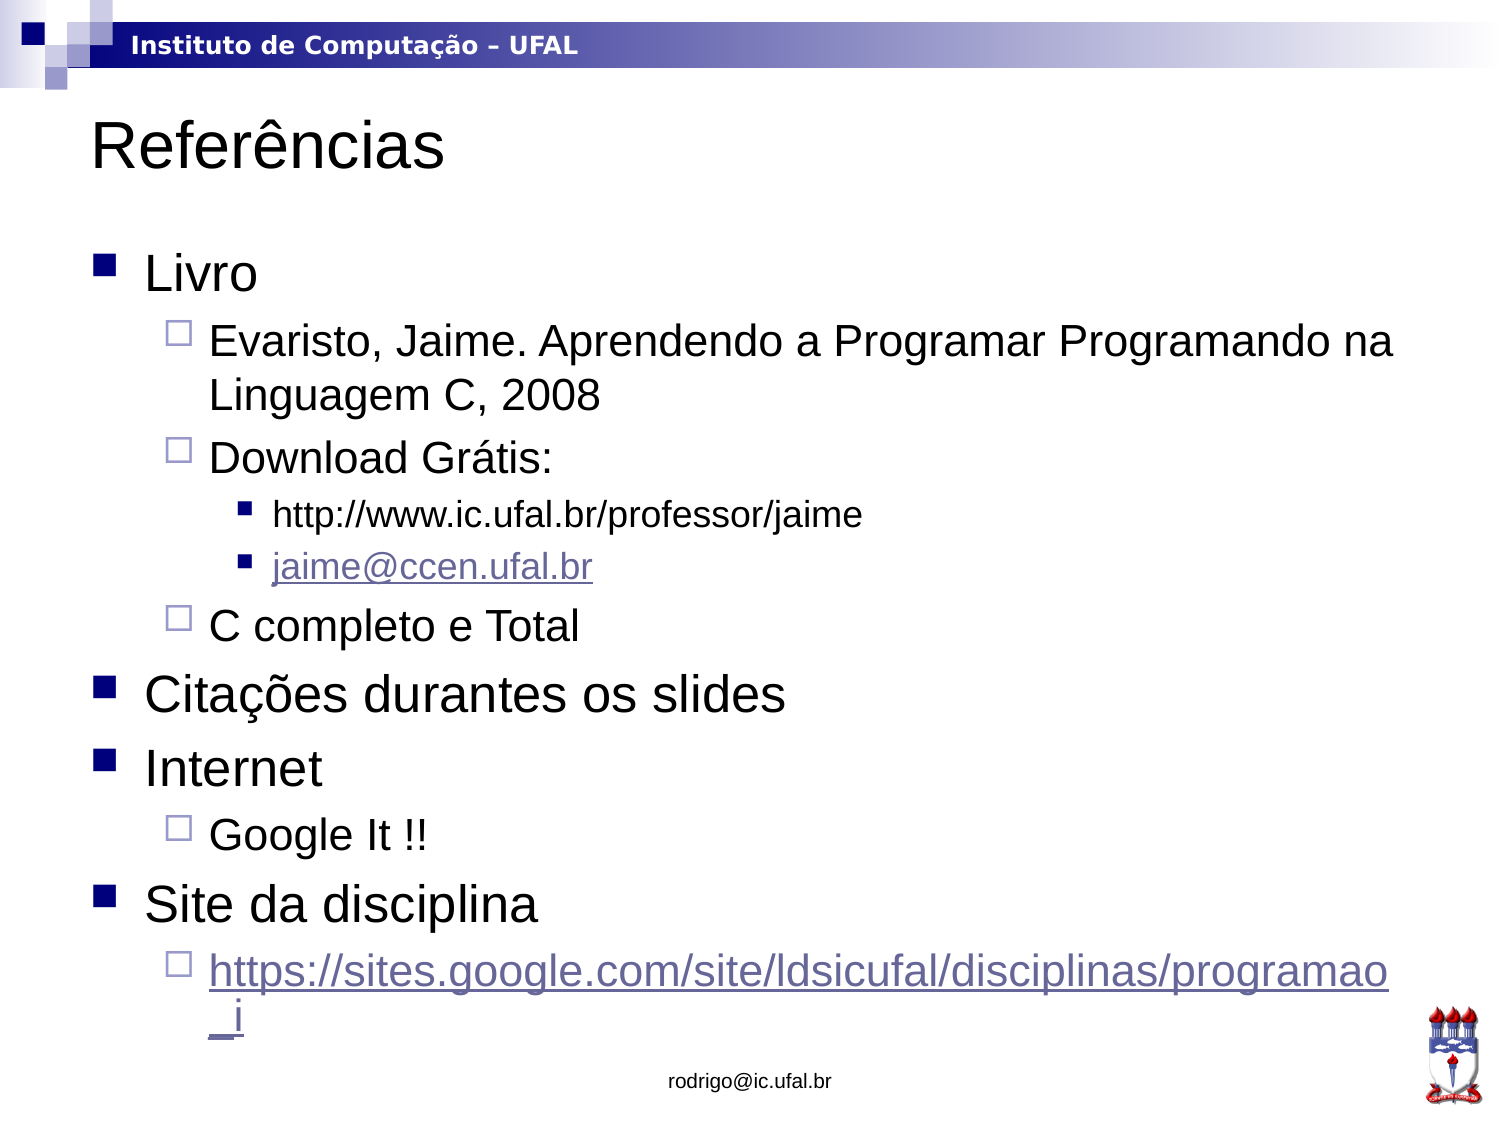

# Referências
Livro
Evaristo, Jaime. Aprendendo a Programar Programando na Linguagem C, 2008
Download Grátis:
http://www.ic.ufal.br/professor/jaime
jaime@ccen.ufal.br
C completo e Total
Citações durantes os slides
Internet
Google It !!
Site da disciplina
https://sites.google.com/site/ldsicufal/disciplinas/programao_i

rodrigo@ic.ufal.br